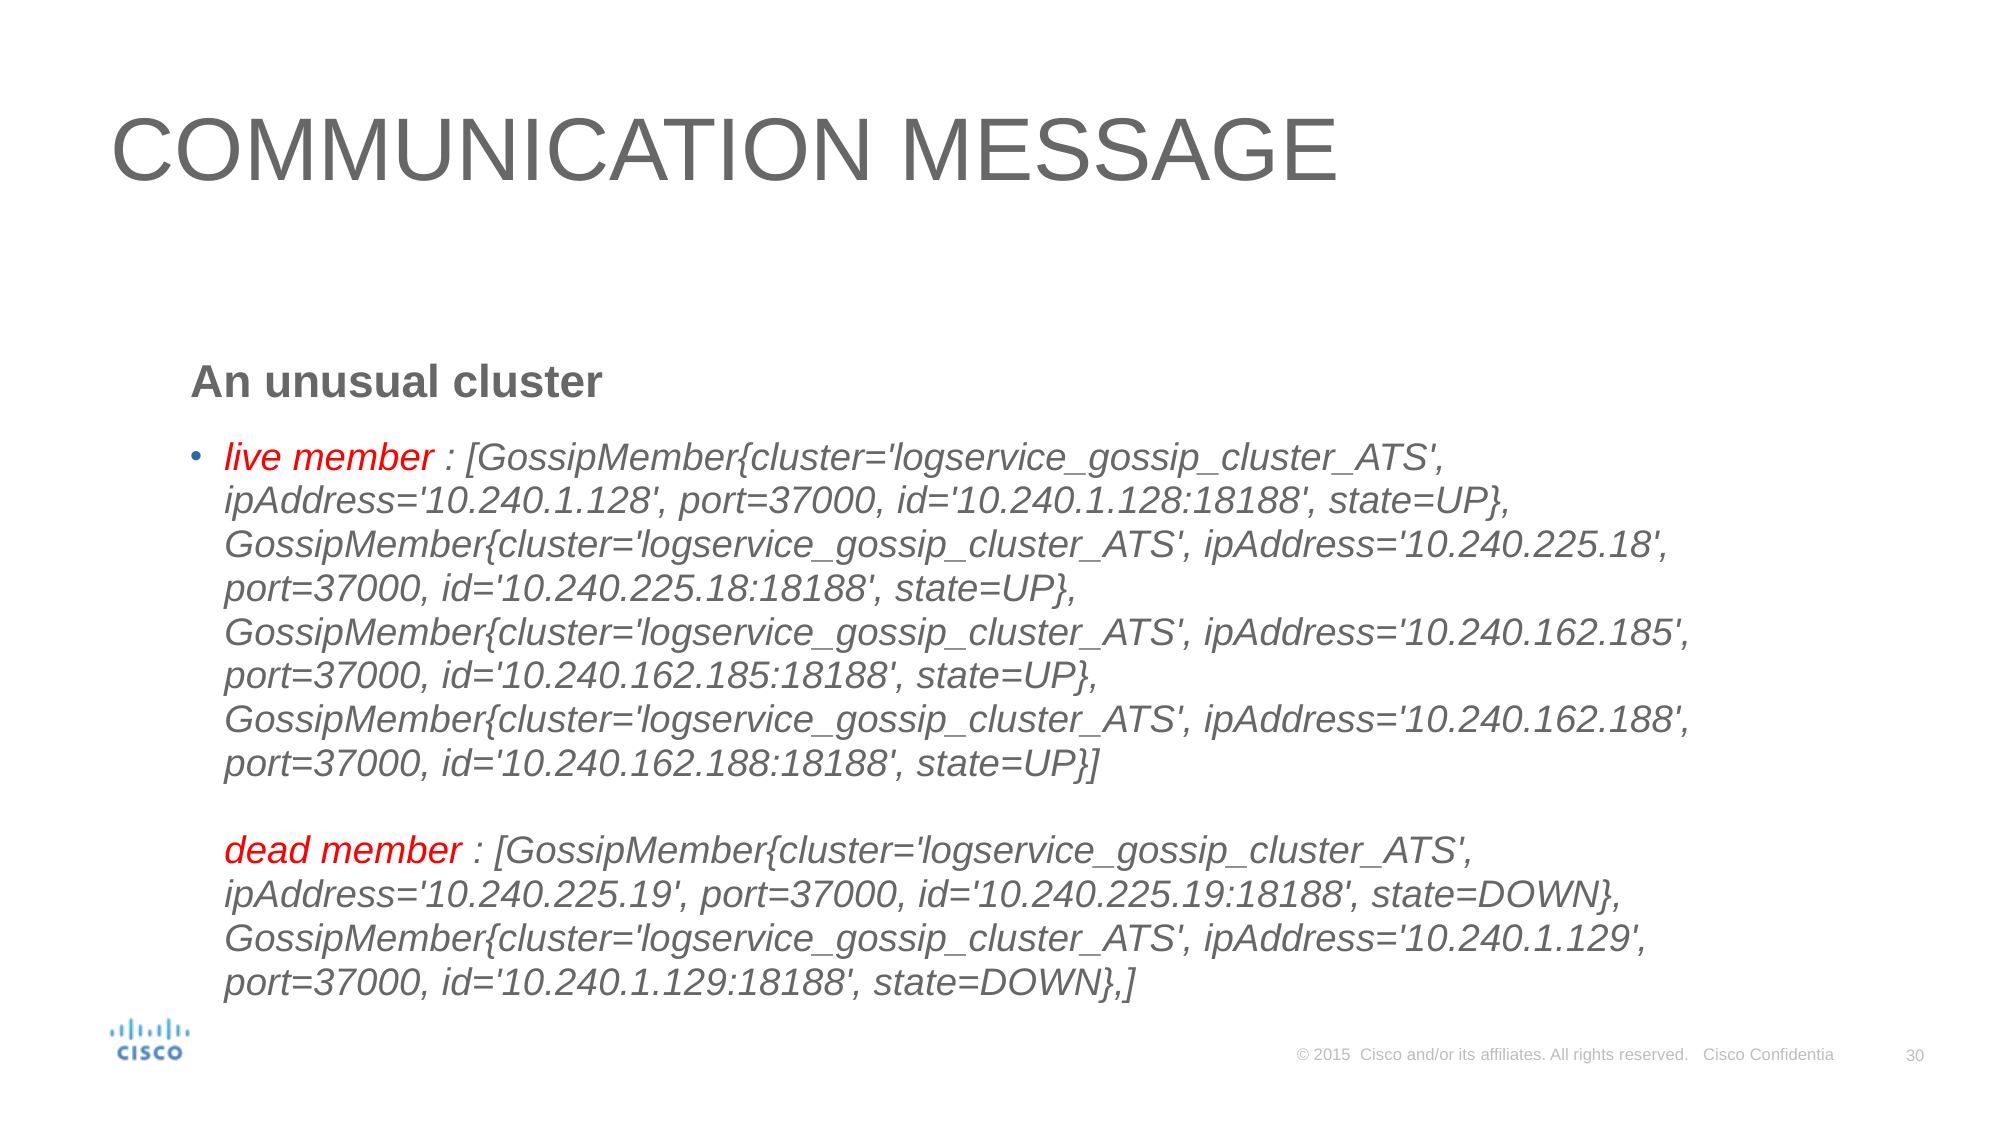

# COMMUNICATION MESSAGE
An unusual cluster
live member : [GossipMember{cluster='logservice_gossip_cluster_ATS', ipAddress='10.240.1.128', port=37000, id='10.240.1.128:18188', state=UP}, GossipMember{cluster='logservice_gossip_cluster_ATS', ipAddress='10.240.225.18', port=37000, id='10.240.225.18:18188', state=UP}, GossipMember{cluster='logservice_gossip_cluster_ATS', ipAddress='10.240.162.185', port=37000, id='10.240.162.185:18188', state=UP}, GossipMember{cluster='logservice_gossip_cluster_ATS', ipAddress='10.240.162.188', port=37000, id='10.240.162.188:18188', state=UP}]
dead member : [GossipMember{cluster='logservice_gossip_cluster_ATS', ipAddress='10.240.225.19', port=37000, id='10.240.225.19:18188', state=DOWN}, GossipMember{cluster='logservice_gossip_cluster_ATS', ipAddress='10.240.1.129', port=37000, id='10.240.1.129:18188', state=DOWN},]